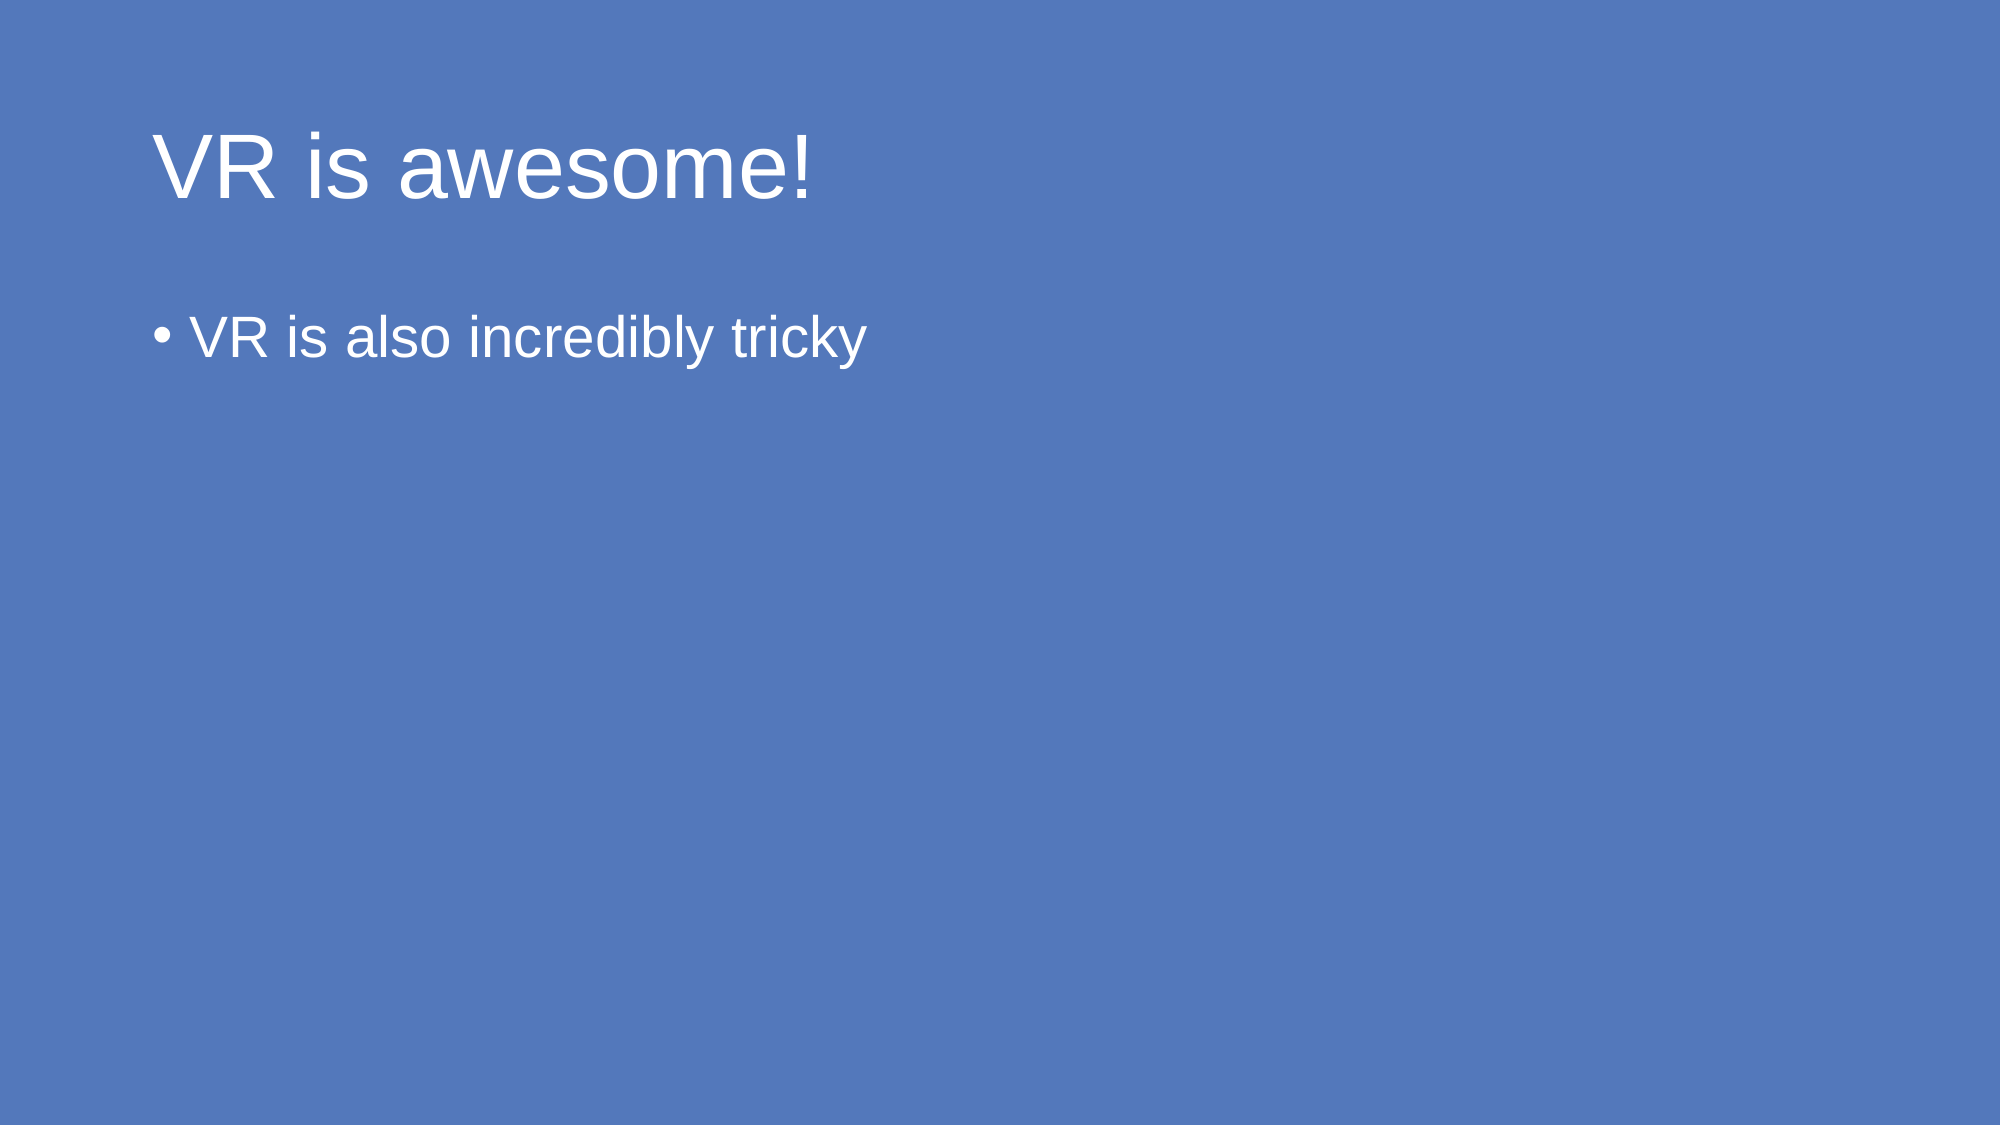

# VR is awesome!
VR is also incredibly tricky